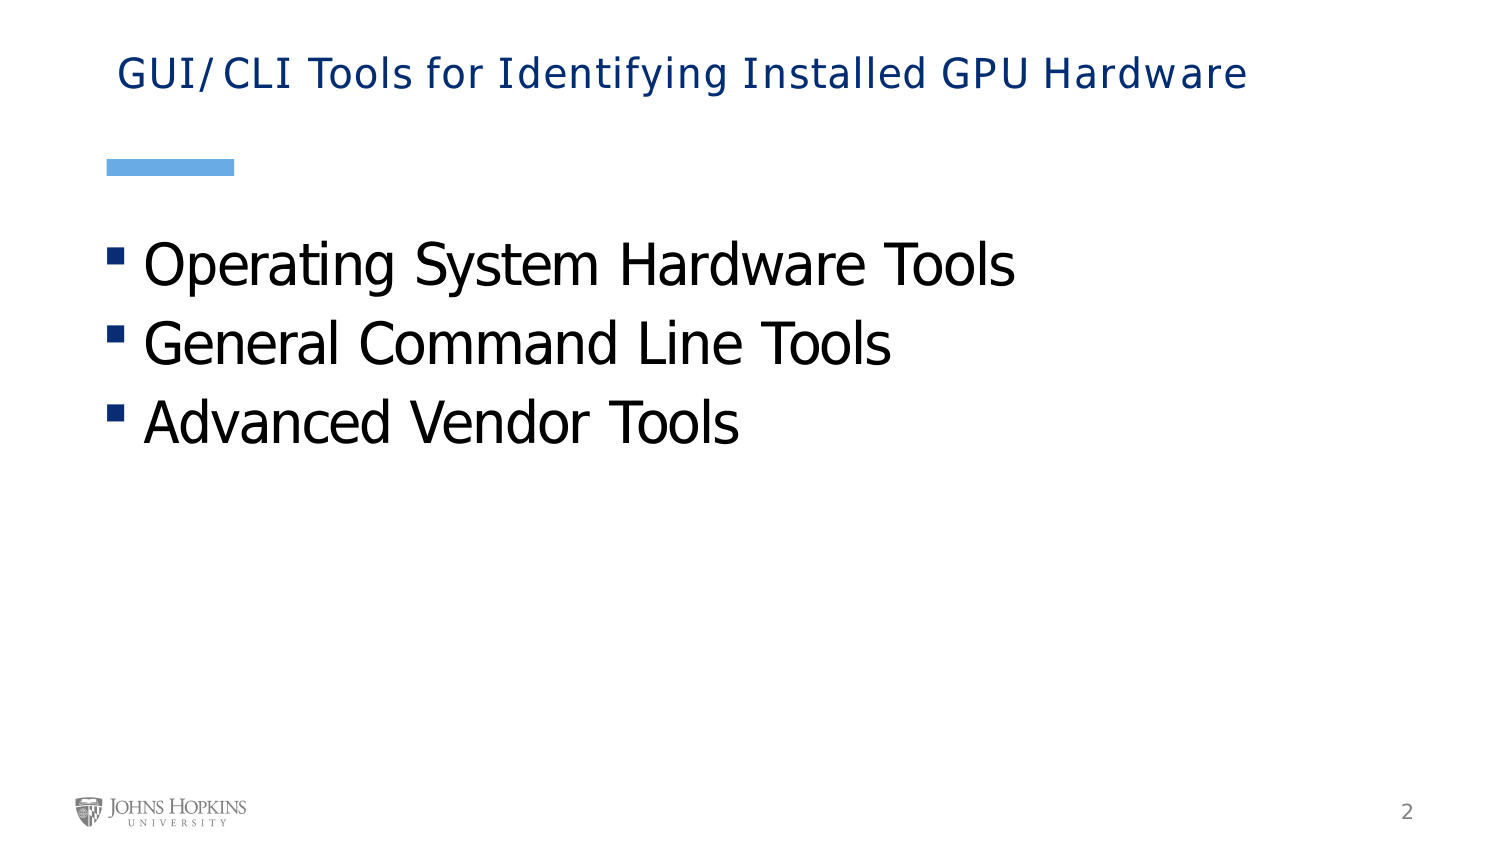

GUI/CLI Tools for Identifying Installed GPU Hardware
Operating System Hardware Tools
General Command Line Tools
Advanced Vendor Tools